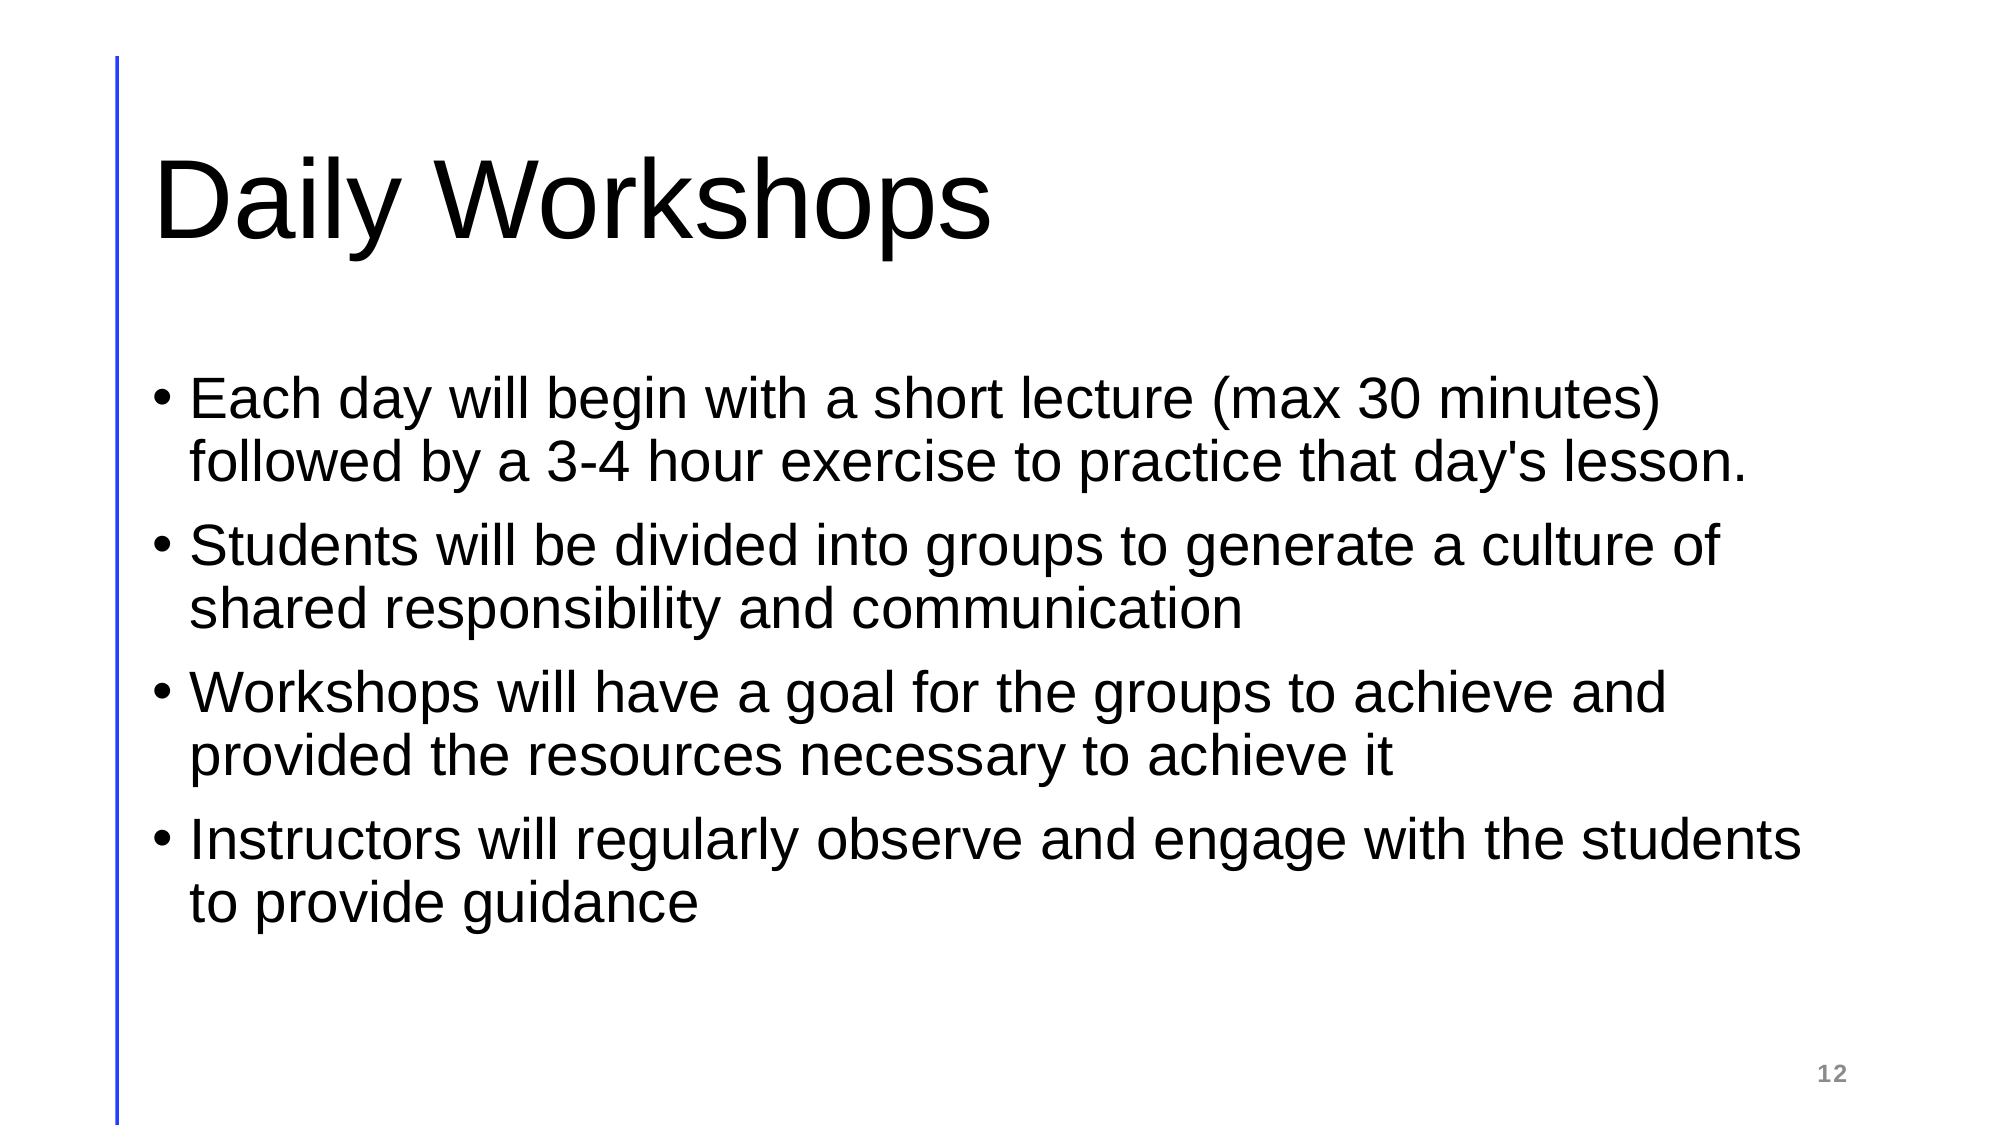

# Daily Workshops
Each day will begin with a short lecture (max 30 minutes) followed by a 3-4 hour exercise to practice that day's lesson.
Students will be divided into groups to generate a culture of shared responsibility and communication
Workshops will have a goal for the groups to achieve and provided the resources necessary to achieve it
Instructors will regularly observe and engage with the students to provide guidance
12